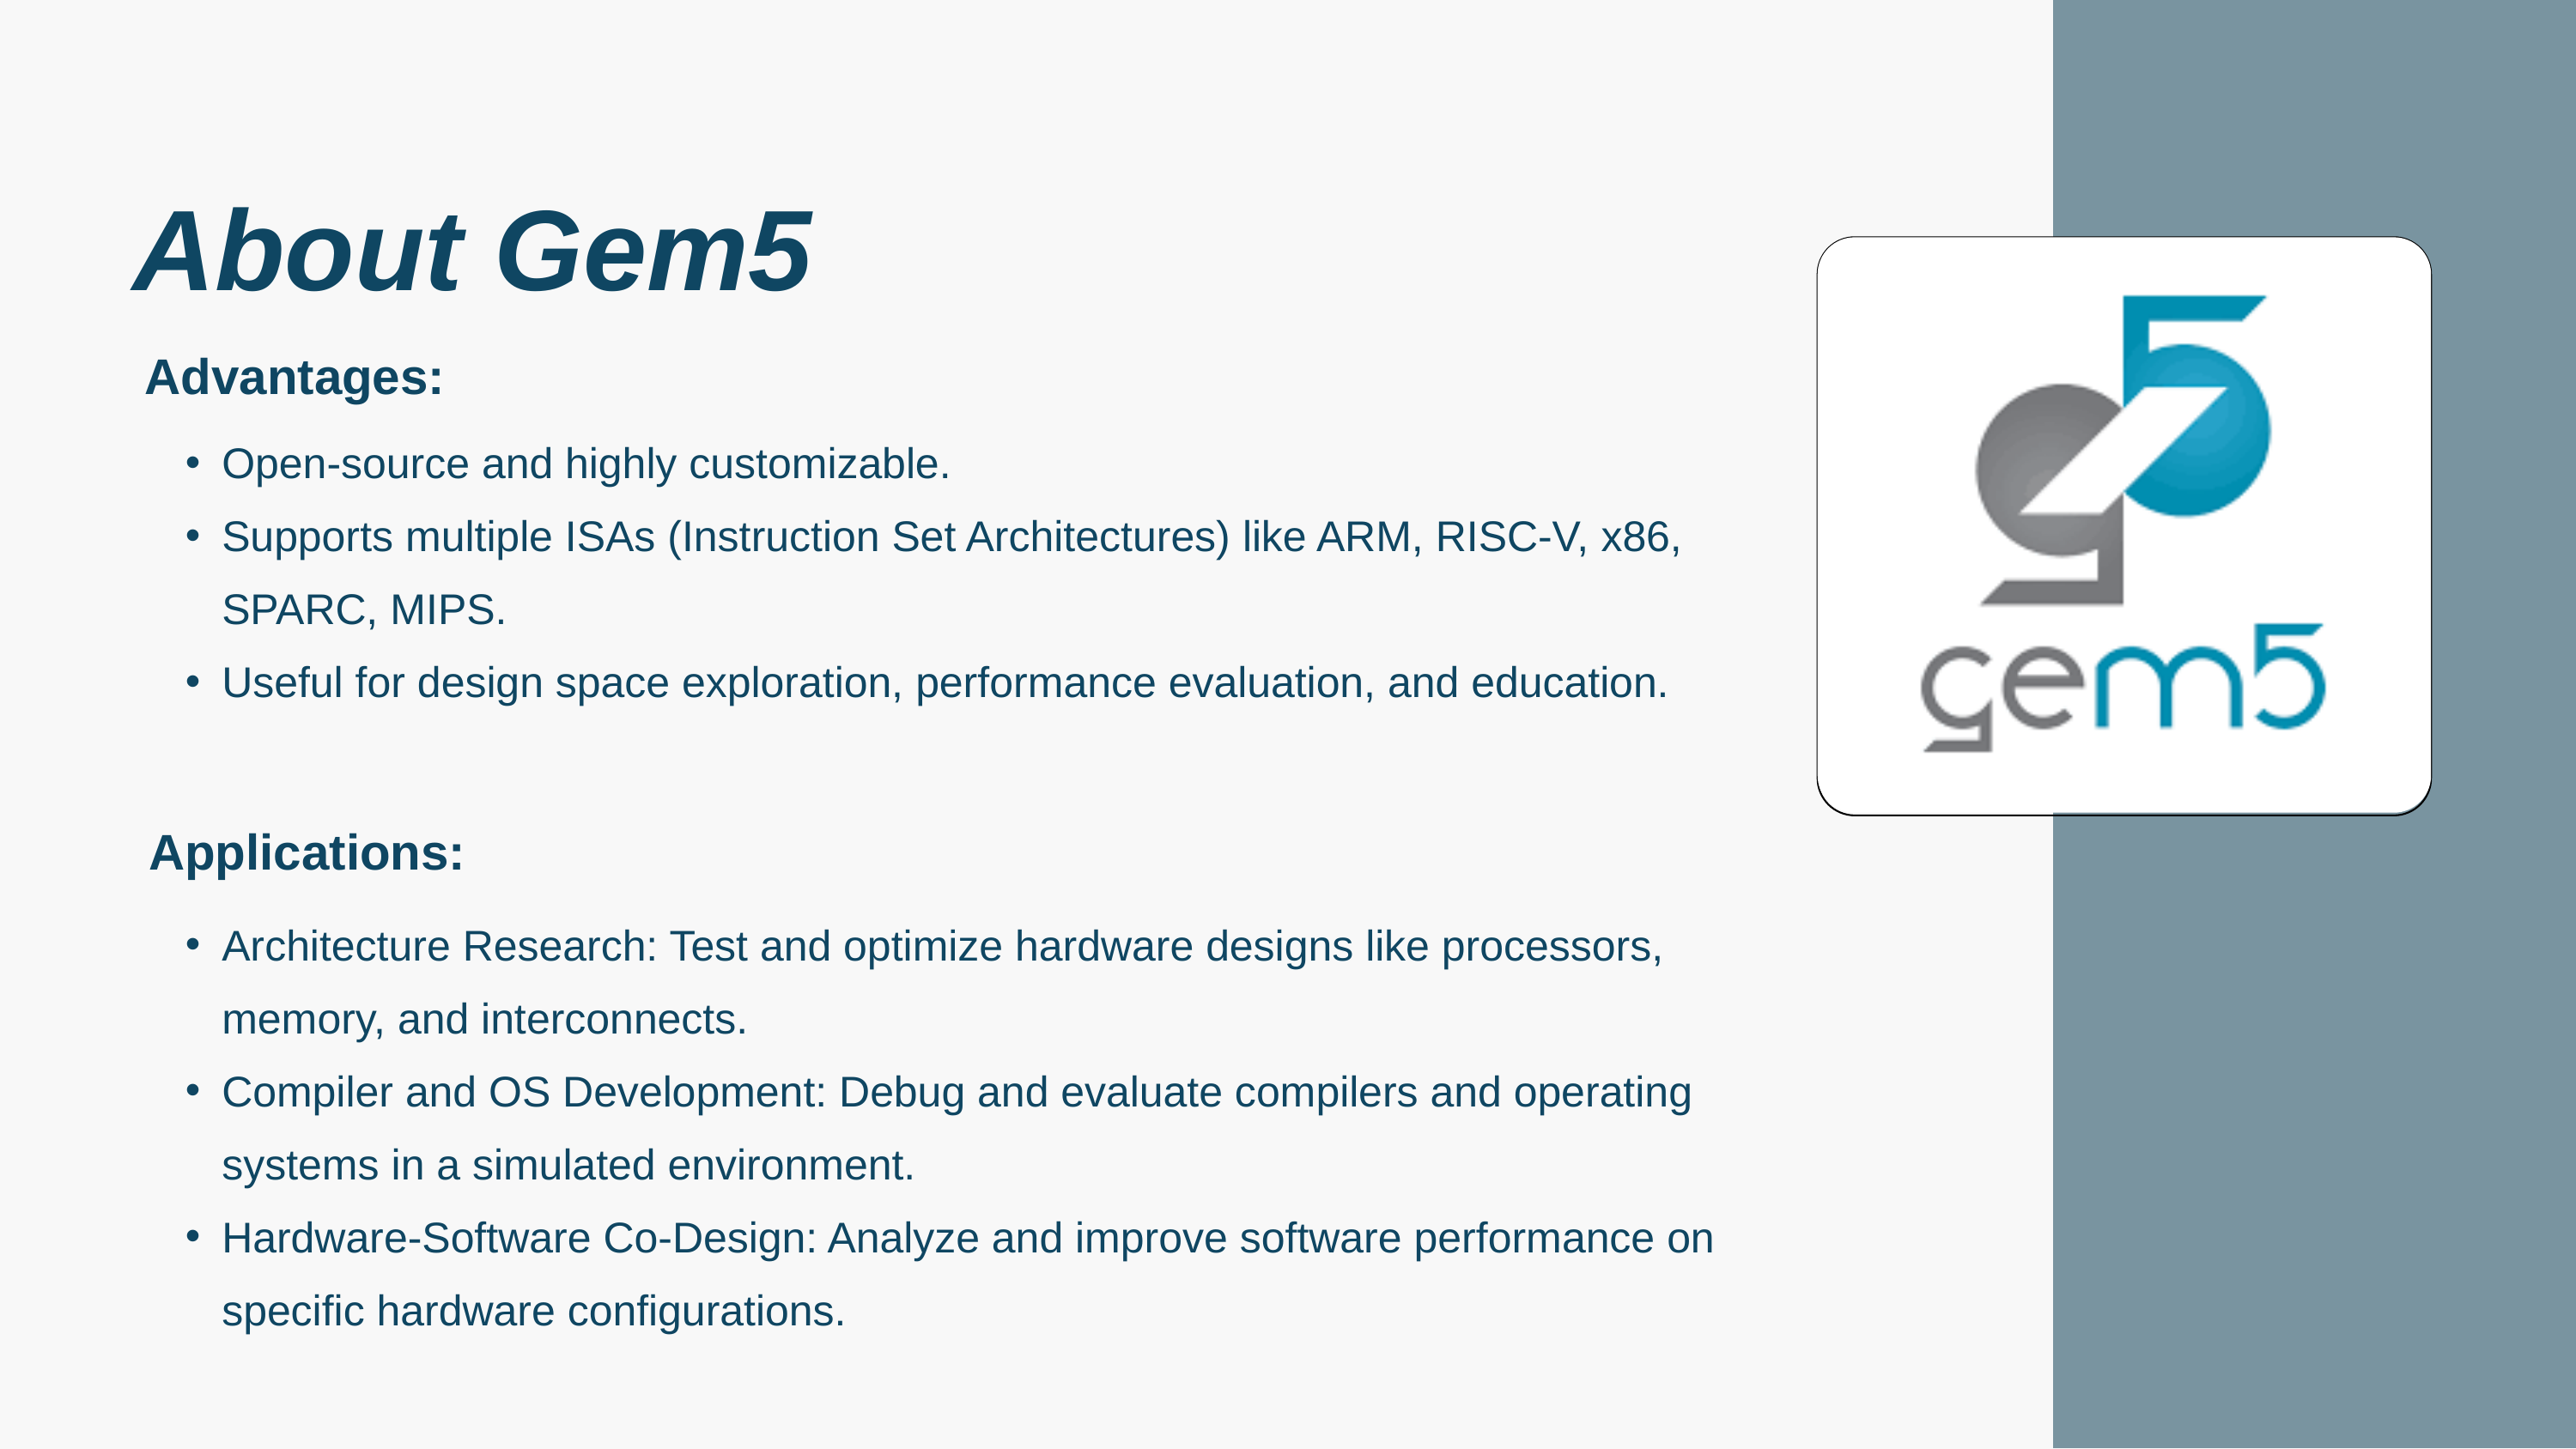

About Gem5

Advantages:
Open-source and highly customizable.
Supports multiple ISAs (Instruction Set Architectures) like ARM, RISC-V, x86, SPARC, MIPS.
Useful for design space exploration, performance evaluation, and education.

Applications:
Architecture Research: Test and optimize hardware designs like processors, memory, and interconnects.
Compiler and OS Development: Debug and evaluate compilers and operating systems in a simulated environment.
Hardware-Software Co-Design: Analyze and improve software performance on specific hardware configurations.